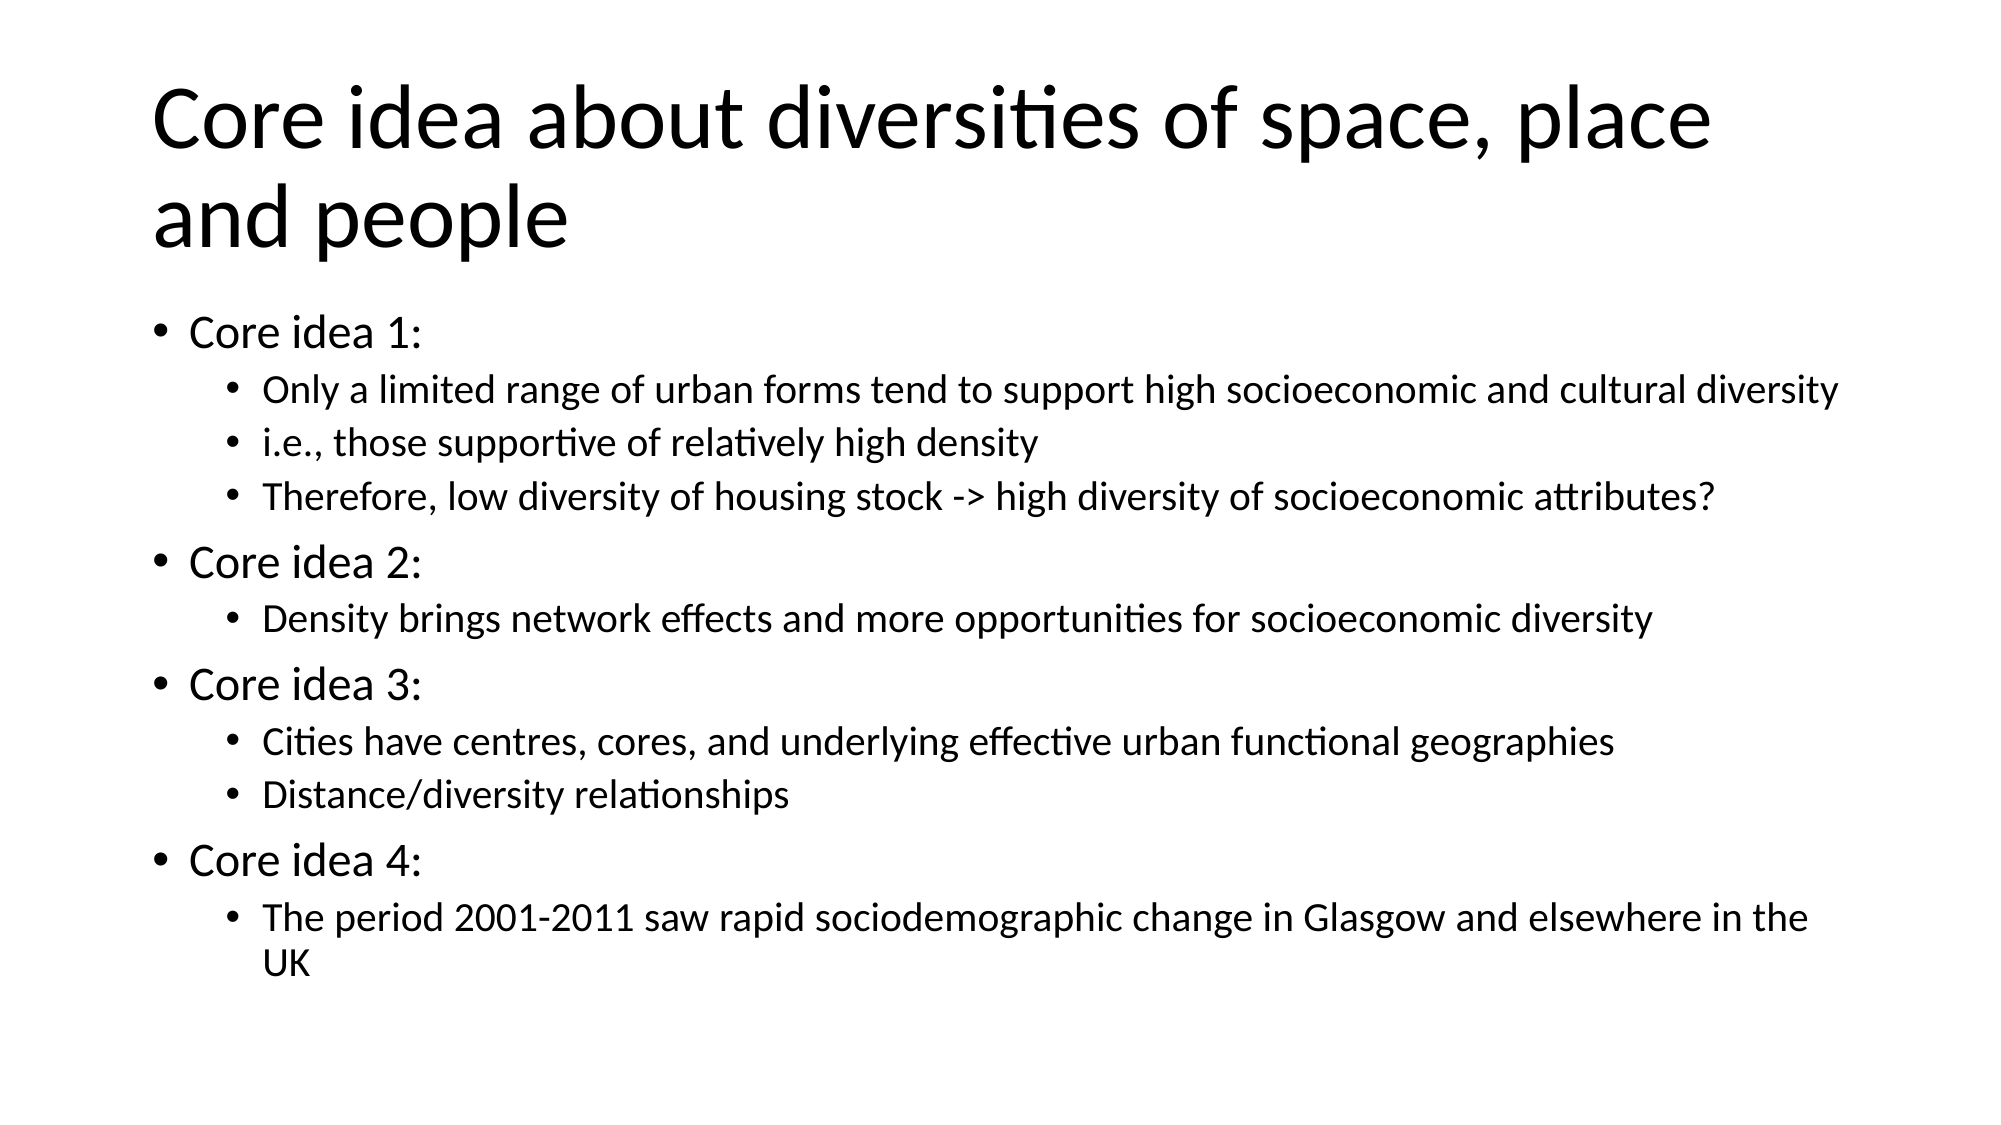

# Core idea about diversities of space, place and people
Core idea 1:
Only a limited range of urban forms tend to support high socioeconomic and cultural diversity
i.e., those supportive of relatively high density
Therefore, low diversity of housing stock -> high diversity of socioeconomic attributes?
Core idea 2:
Density brings network effects and more opportunities for socioeconomic diversity
Core idea 3:
Cities have centres, cores, and underlying effective urban functional geographies
Distance/diversity relationships
Core idea 4:
The period 2001-2011 saw rapid sociodemographic change in Glasgow and elsewhere in the UK